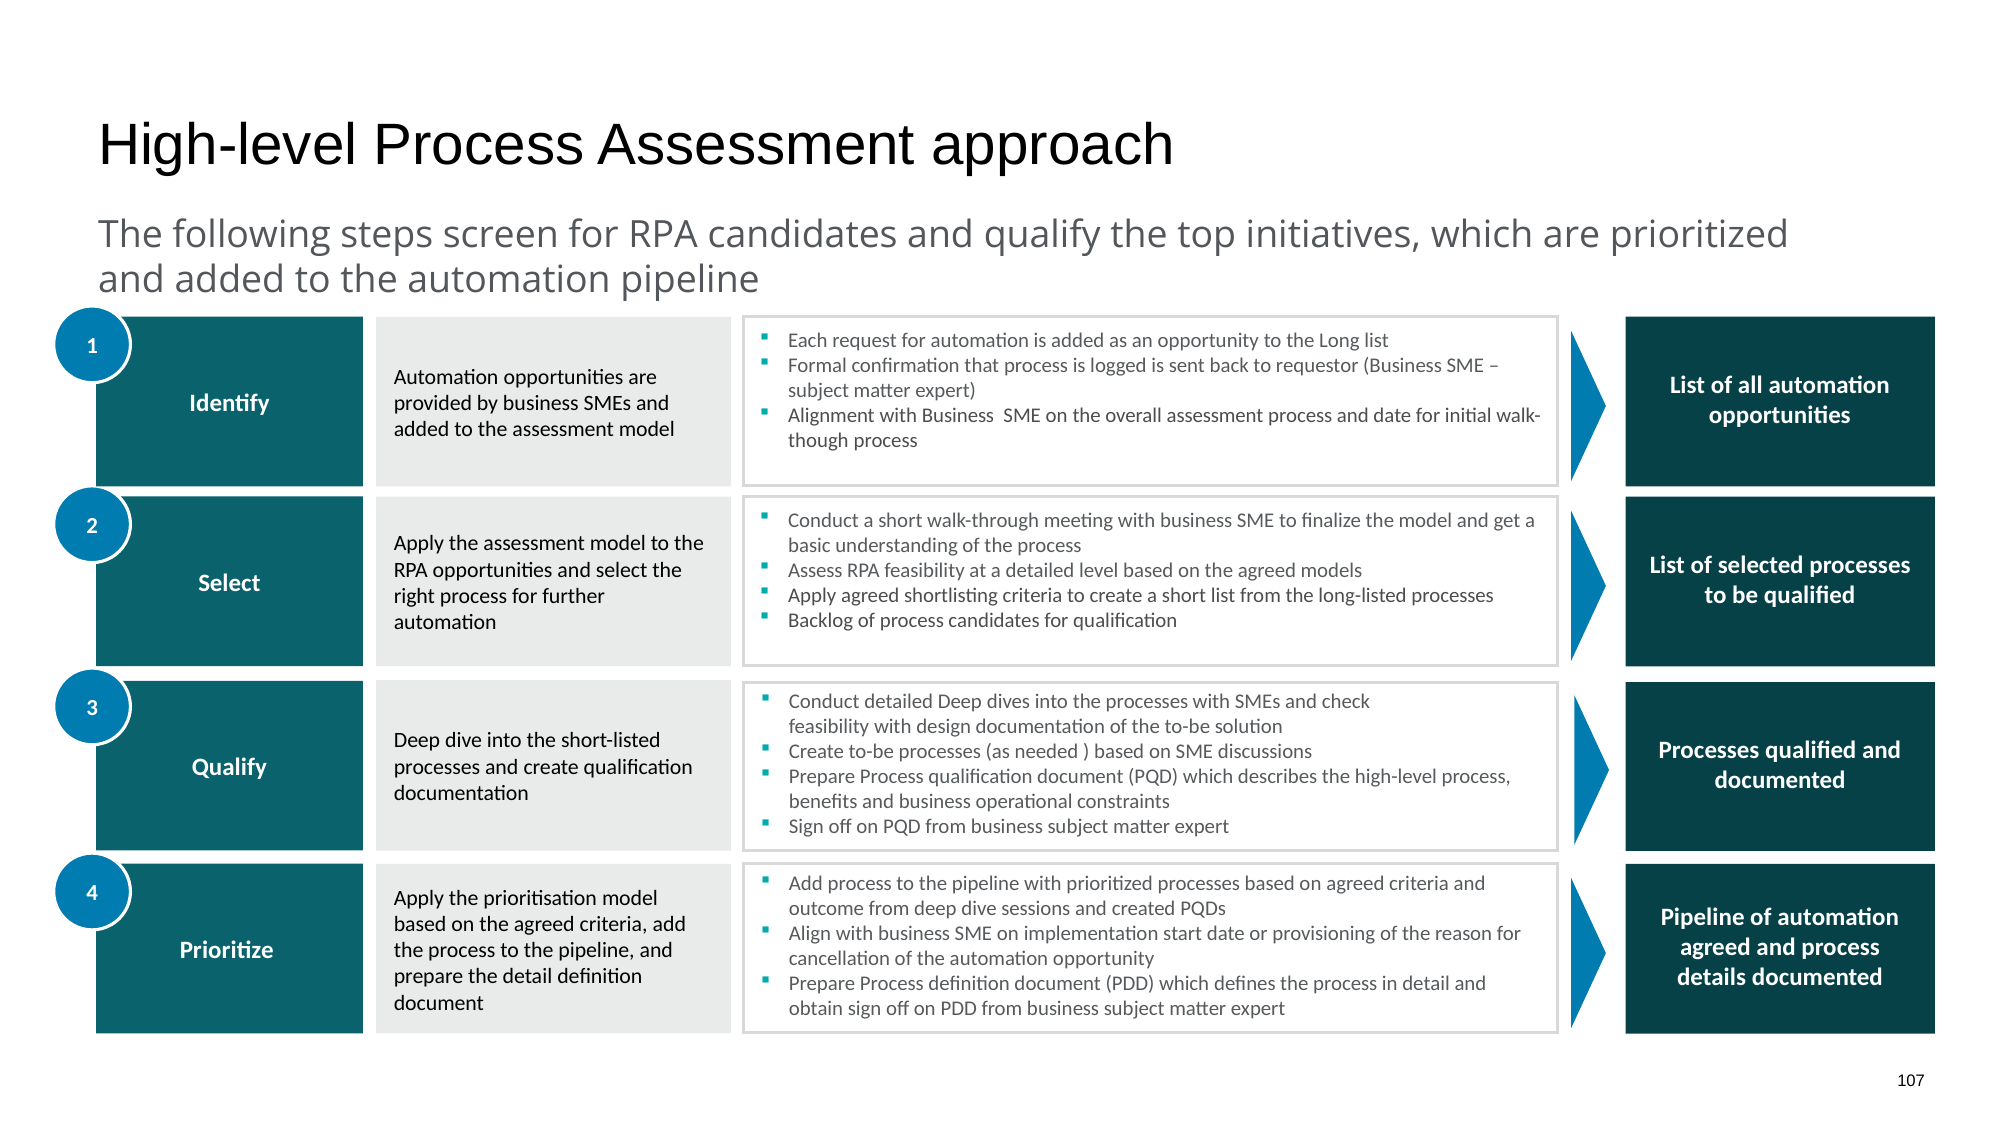

# High-level Process Assessment approach
The following steps screen for RPA candidates and qualify the top initiatives, which are prioritized and added to the automation pipeline

1

Identify
List of all automation opportunities
Automation opportunities are provided by business SMEs and added to the assessment model
Each request for automation is added as an opportunity to the Long list
Formal confirmation that process is logged is sent back to requestor (Business SME – subject matter expert)
Alignment with Business  SME on the overall assessment process and date for initial walk-though process

2

Select
List of selected processes to be qualified
Apply the assessment model to the RPA opportunities and select the right process for further automation
Conduct a short walk-through meeting with business SME to finalize the model and get a basic understanding of the process
Assess RPA feasibility at a detailed level based on the agreed models
Apply agreed shortlisting criteria to create a short list from the long-listed processes
Backlog of process candidates for qualification

3
Deep dive into the short-listed processes and create qualification documentation
Qualify
Conduct detailed Deep dives into the processes with SMEs and check
feasibility with design documentation of the to-be solution
Create to-be processes (as needed ) based on SME discussions
Prepare Process qualification document (PQD) which describes the high-level process, benefits and business operational constraints
Sign off on PQD from business subject matter expert

Processes qualified and documented

4
Add process to the pipeline with prioritized processes based on agreed criteria and outcome from deep dive sessions and created PQDs
Align with business SME on implementation start date or provisioning of the reason for cancellation of the automation opportunity
Prepare Process definition document (PDD) which defines the process in detail and obtain sign off on PDD from business subject matter expert

Prioritize
Pipeline of automation agreed and process details documented
Apply the prioritisation model based on the agreed criteria, add the process to the pipeline, and prepare the detail definition document